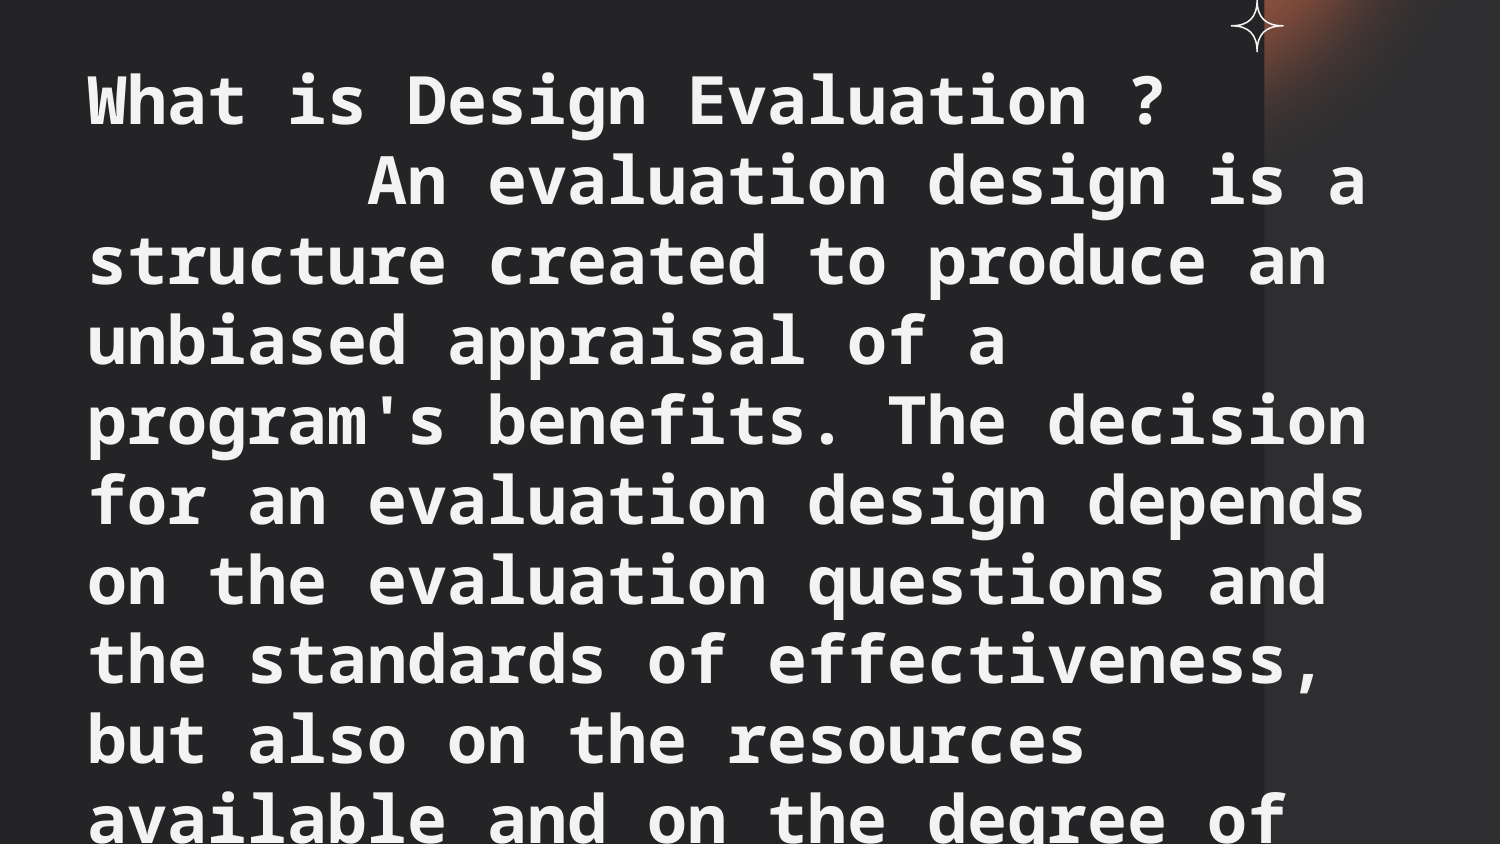

What is Design Evaluation ?
       An evaluation design is a structure created to produce an unbiased appraisal of a program's benefits. The decision for an evaluation design depends on the evaluation questions and the standards of effectiveness, but also on the resources available and on the degree of precision needed.